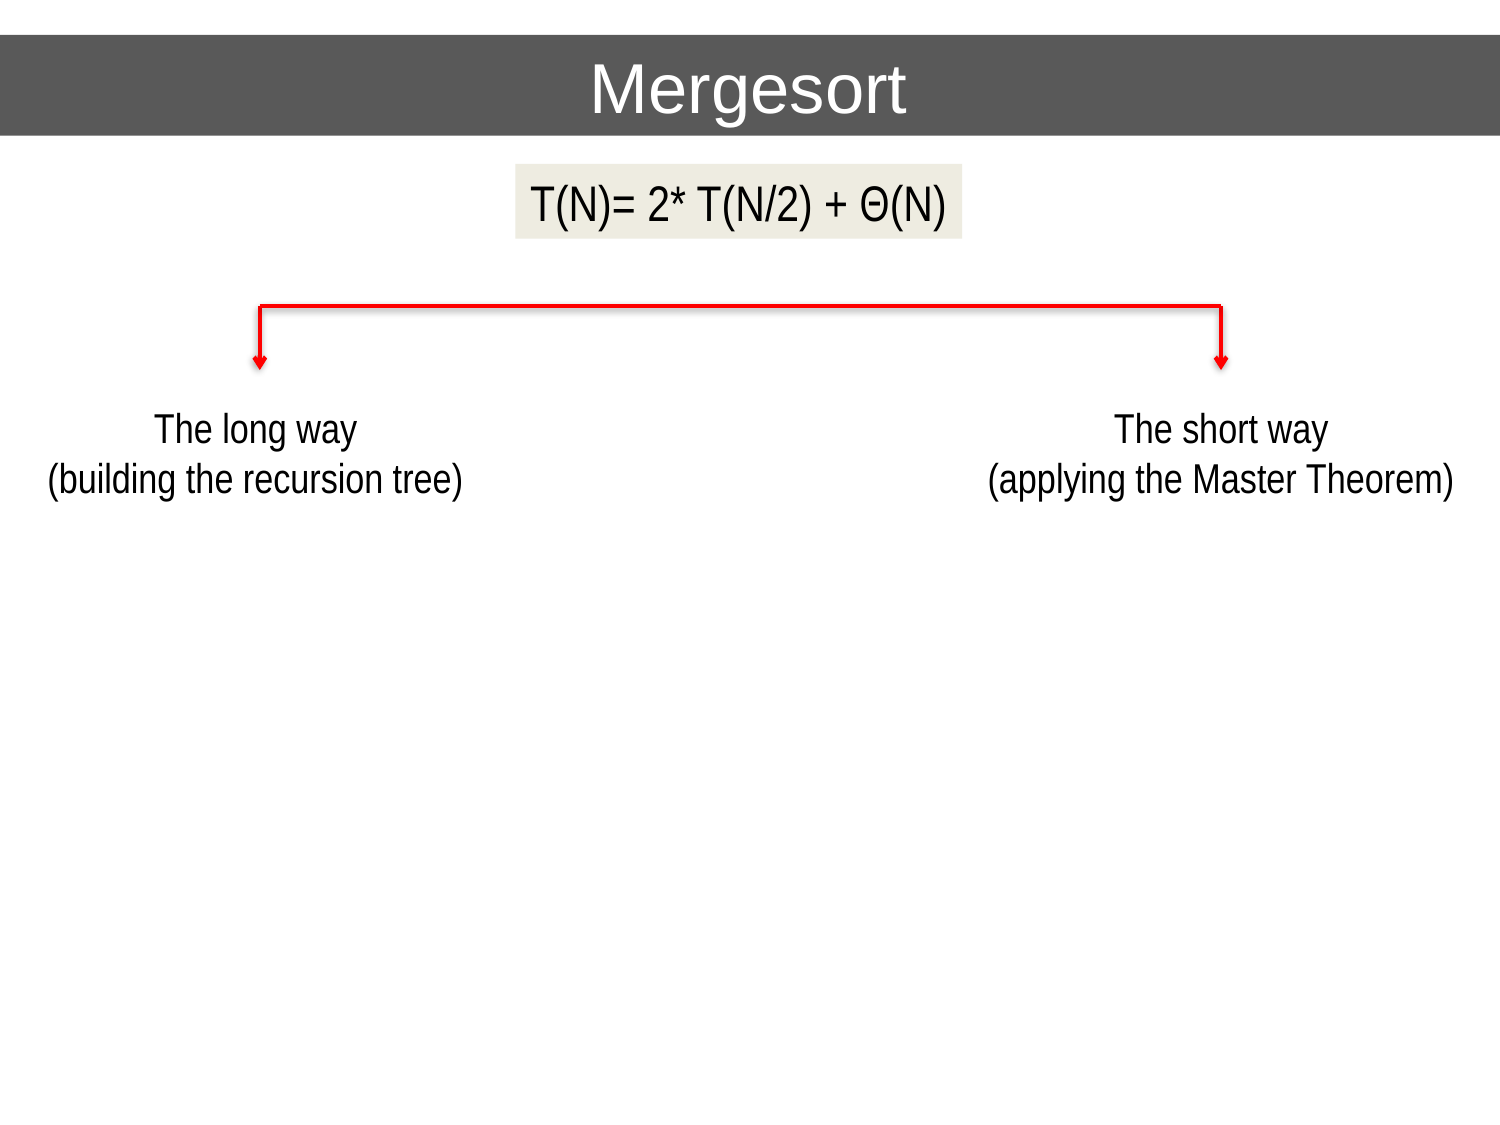

# Mergesort
T(N)= 2* T(N/2) + Θ(N)
The long way
(building the recursion tree)
The short way
(applying the Master Theorem)